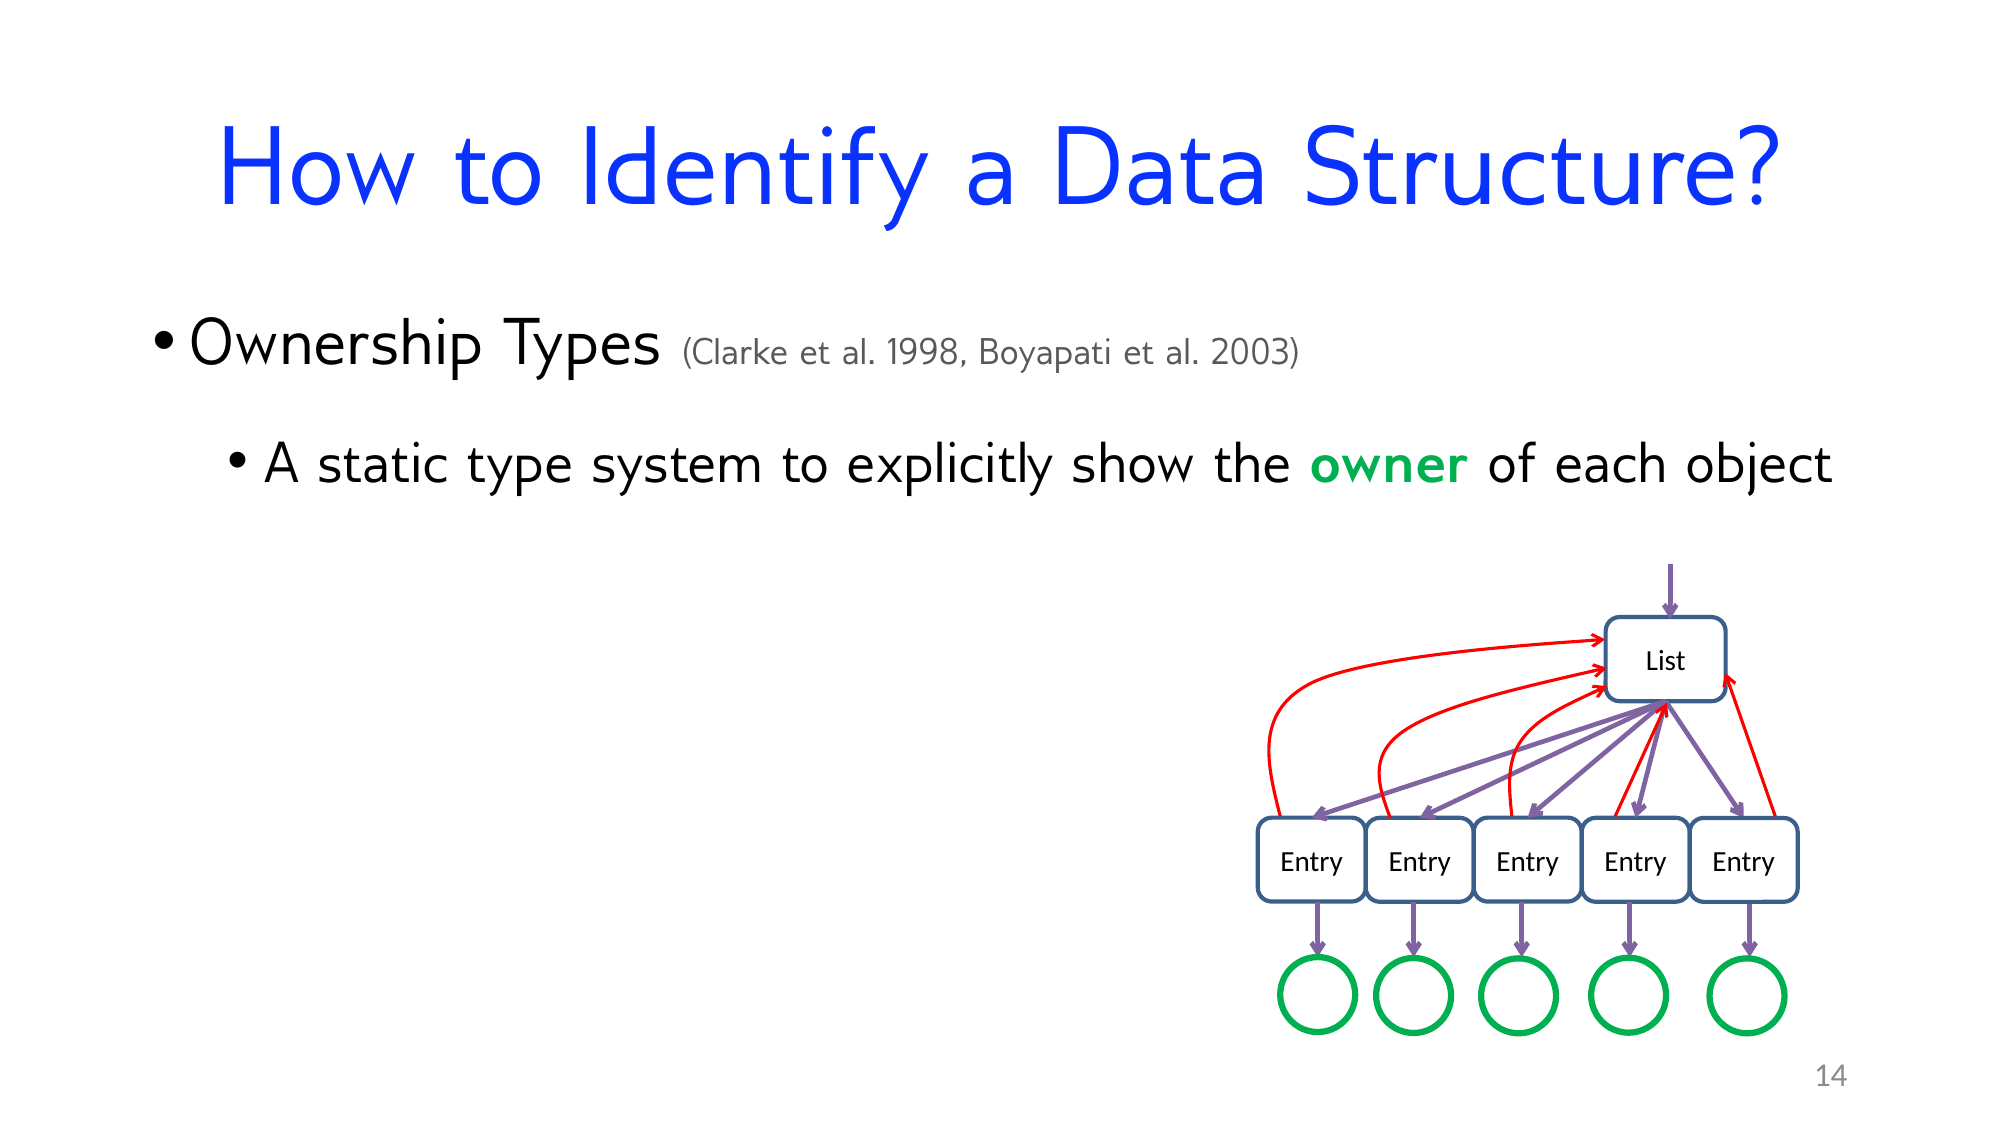

# How to Identify a Data Structure?
Ownership Types (Clarke et al. 1998, Boyapati et al. 2003)
A static type system to explicitly show the owner of each object

List

Entry
Entry
Entry
Entry
Entry

14